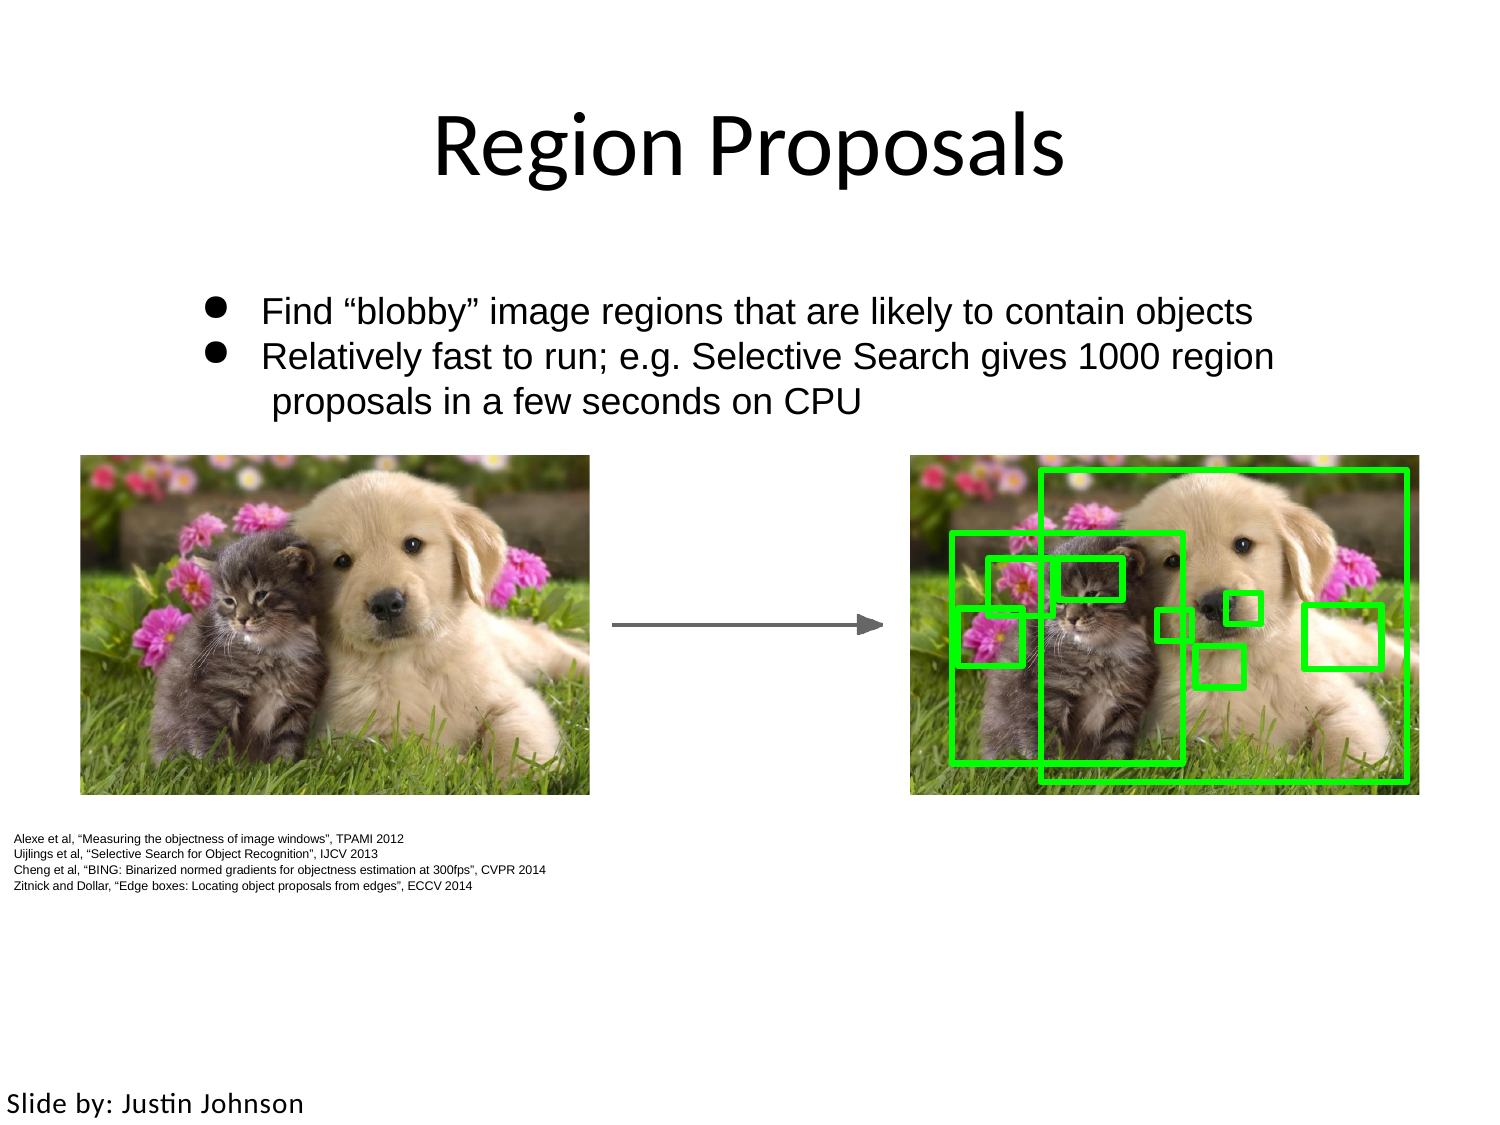

# Region Proposals
Find “blobby” image regions that are likely to contain objects
Relatively fast to run; e.g. Selective Search gives 1000 region  proposals in a few seconds on CPU

Alexe et al, “Measuring the objectness of image windows”, TPAMI 2012  Uijlings et al, “Selective Search for Object Recognition”, IJCV 2013
Cheng et al, “BING: Binarized normed gradients for objectness estimation at 300fps”, CVPR 2014  Zitnick and Dollar, “Edge boxes: Locating object proposals from edges”, ECCV 2014
May 10, 2017
Fei-Fei Li & Justin Johnson & Serena Yeung
Lecture 11 -
157
Slide by: Justin Johnson